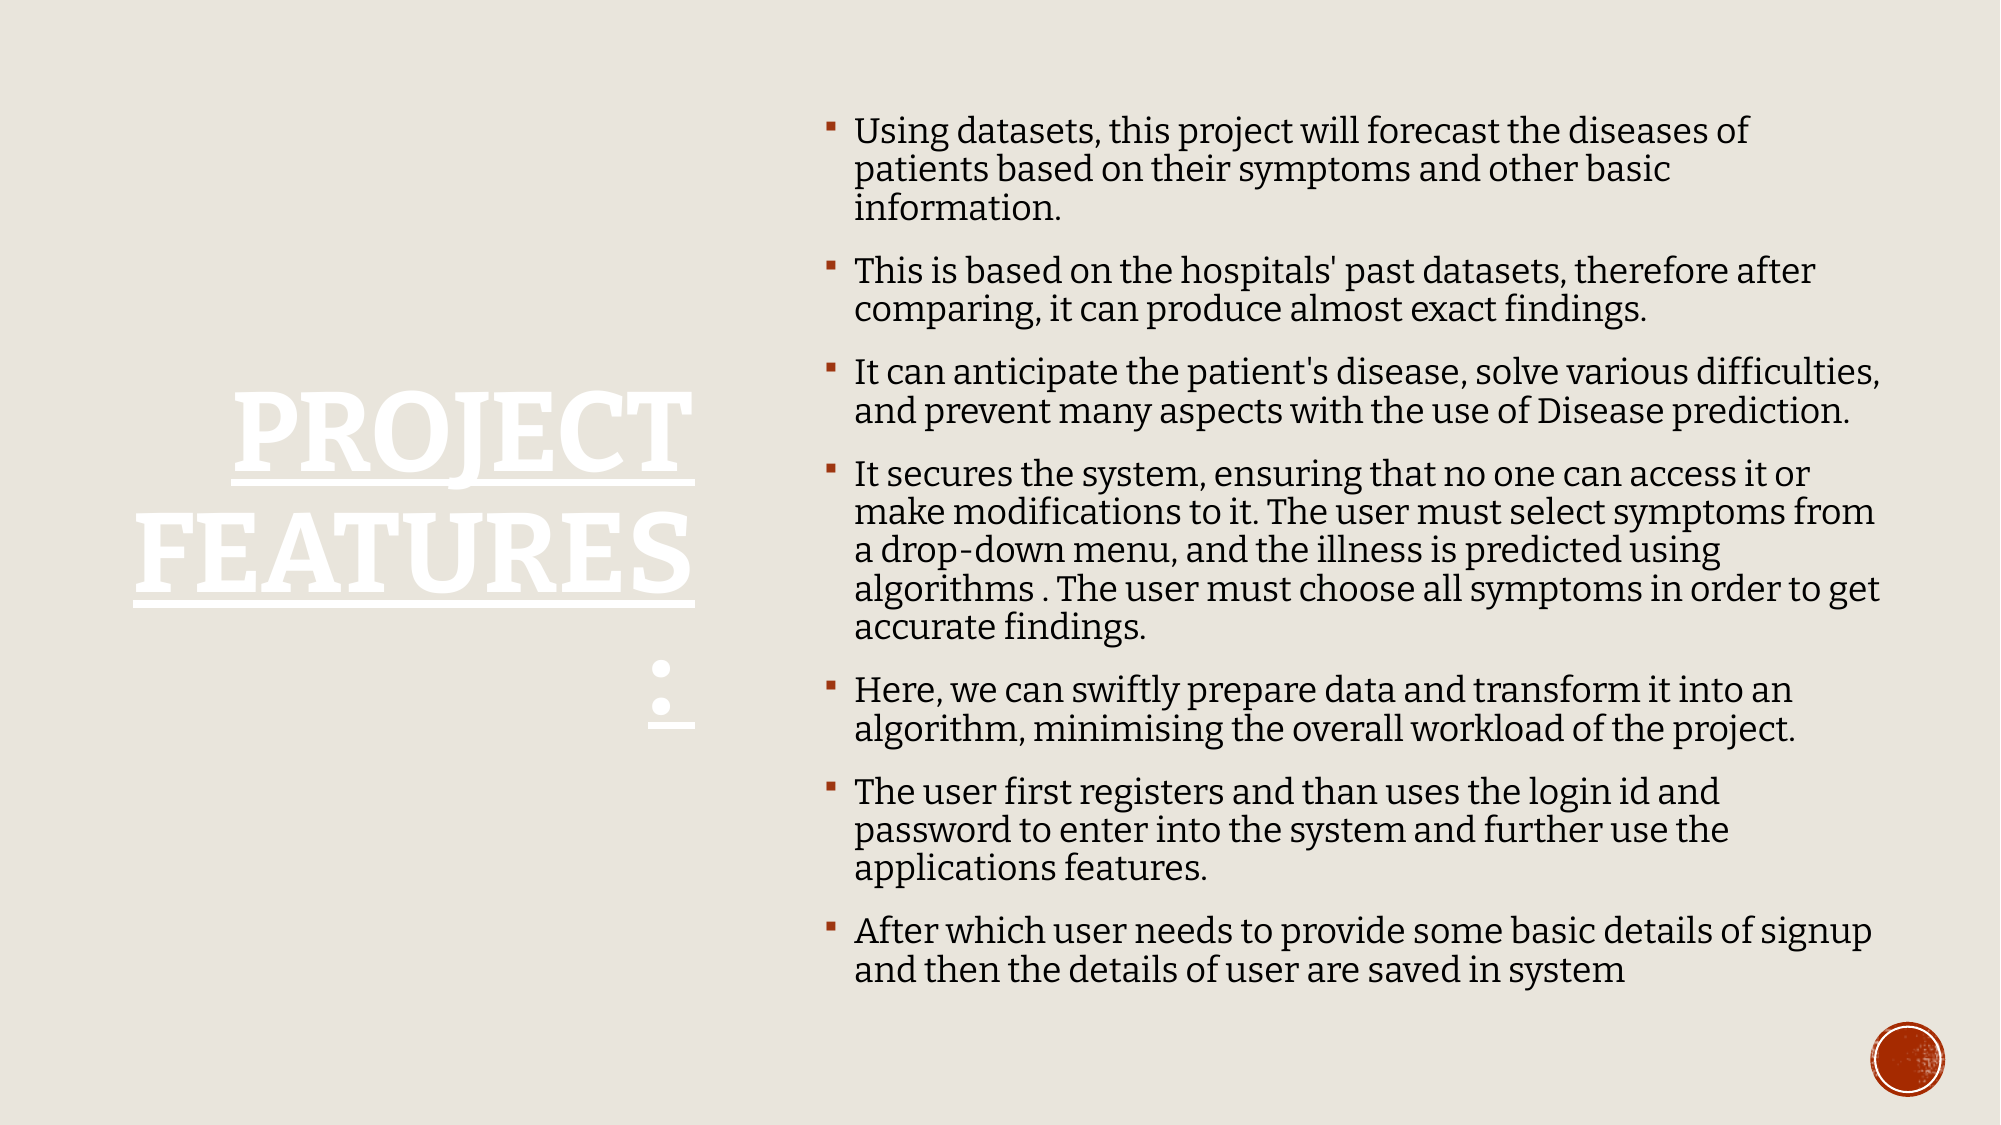

# PROJECT FEATURES:
Using datasets, this project will forecast the diseases of patients based on their symptoms and other basic information.
This is based on the hospitals' past datasets, therefore after comparing, it can produce almost exact findings.
It can anticipate the patient's disease, solve various difficulties, and prevent many aspects with the use of Disease prediction.
It secures the system, ensuring that no one can access it or make modifications to it. The user must select symptoms from a drop-down menu, and the illness is predicted using algorithms . The user must choose all symptoms in order to get accurate findings.
Here, we can swiftly prepare data and transform it into an algorithm, minimising the overall workload of the project.
The user first registers and than uses the login id and password to enter into the system and further use the applications features.
After which user needs to provide some basic details of signup and then the details of user are saved in system